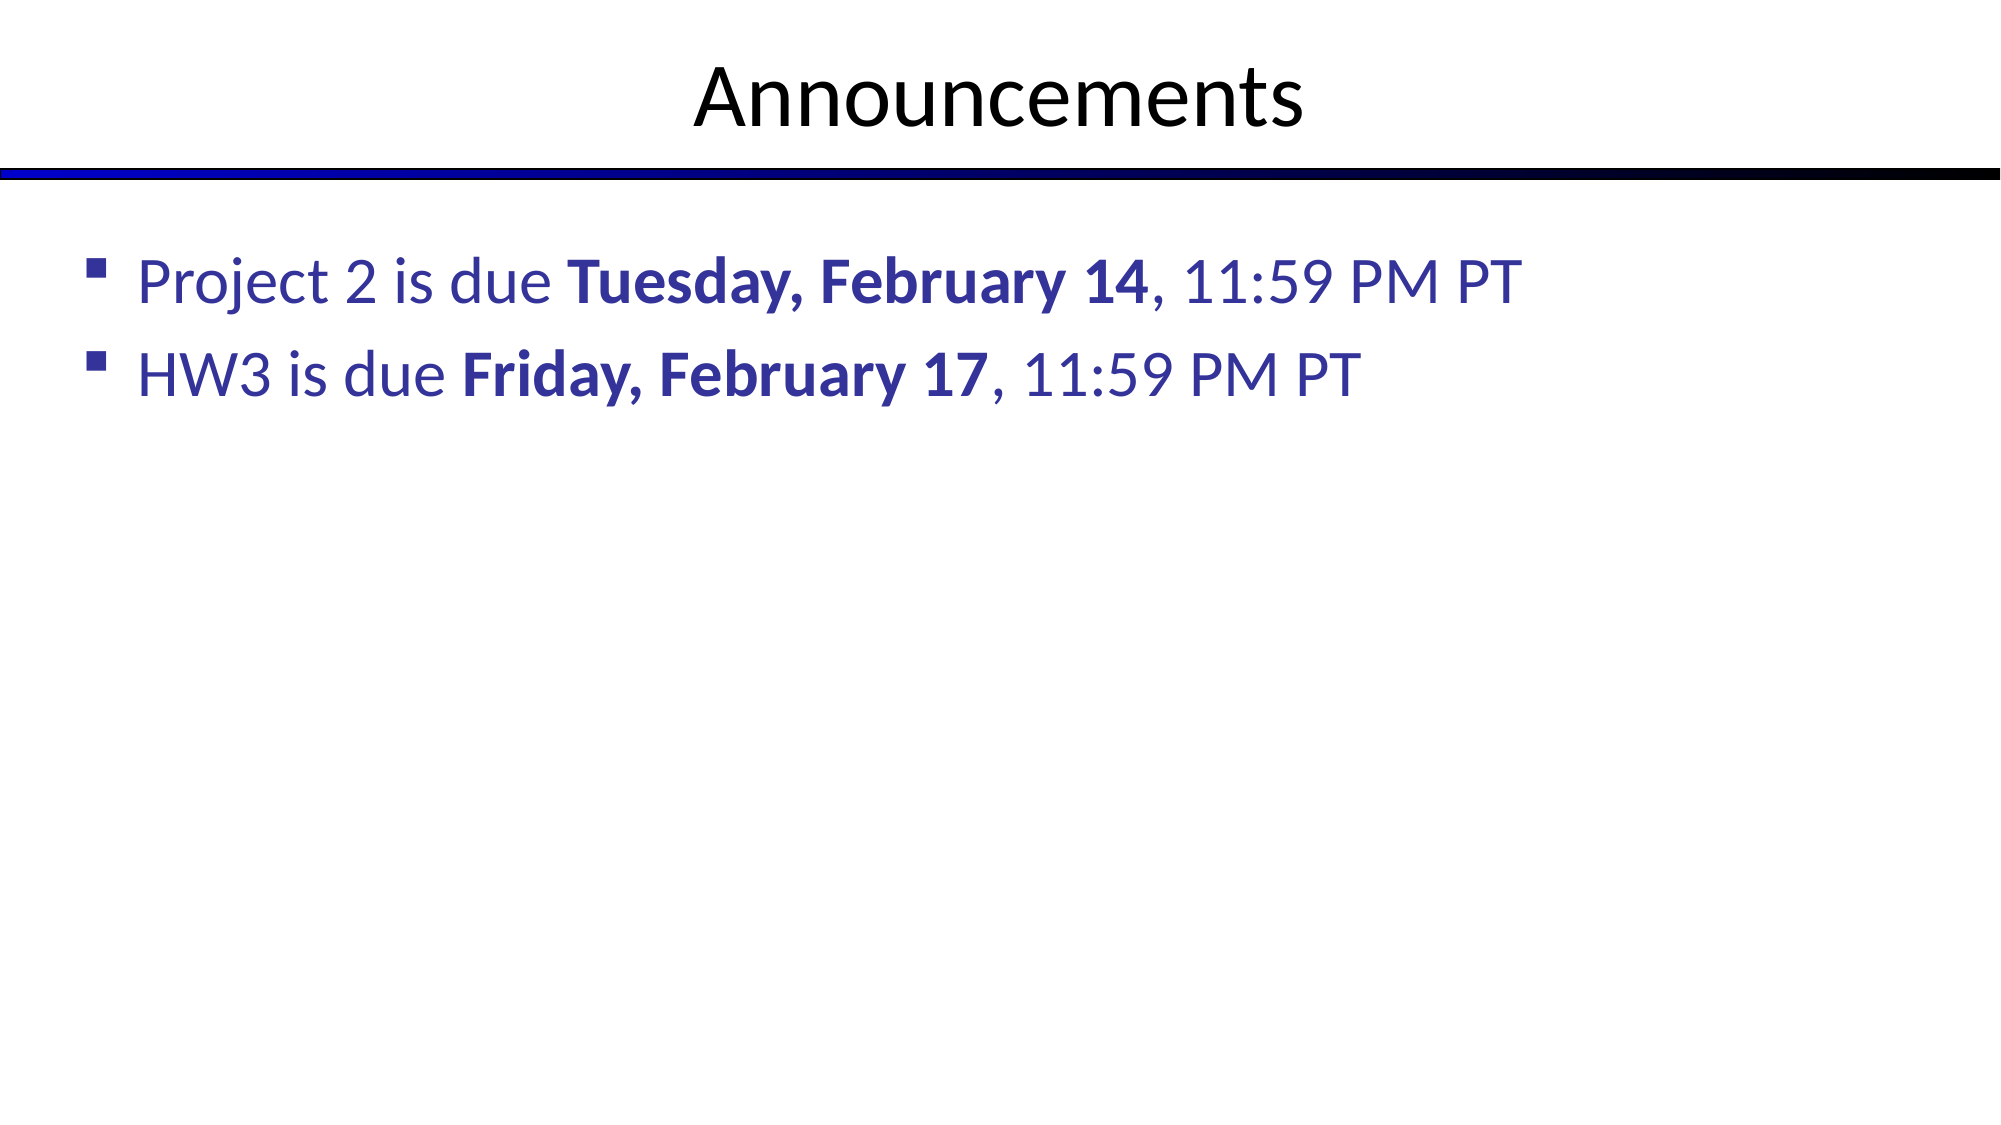

# Announcements
Project 2 is due Tuesday, February 14, 11:59 PM PT
HW3 is due Friday, February 17, 11:59 PM PT